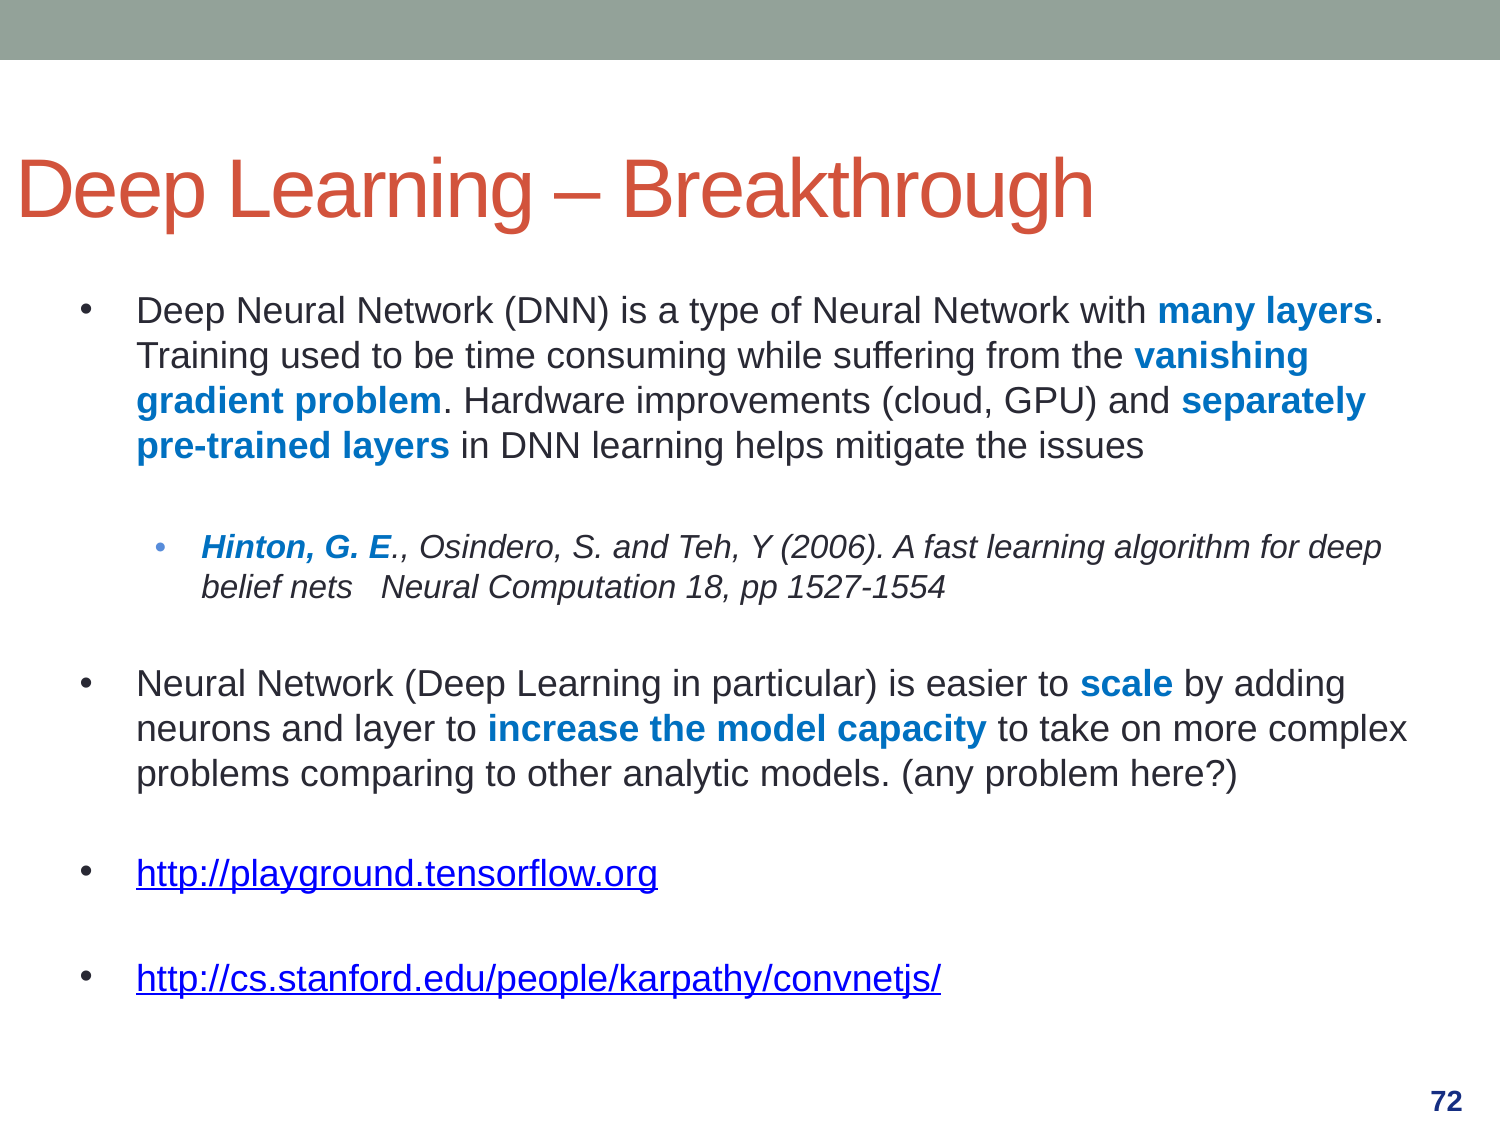

Deep Learning – Breakthrough
Deep Neural Network (DNN) is a type of Neural Network with many layers. Training used to be time consuming while suffering from the vanishing gradient problem. Hardware improvements (cloud, GPU) and separately pre-trained layers in DNN learning helps mitigate the issues

Hinton, G. E., Osindero, S. and Teh, Y (2006). A fast learning algorithm for deep belief nets   Neural Computation 18, pp 1527-1554

Neural Network (Deep Learning in particular) is easier to scale by adding neurons and layer to increase the model capacity to take on more complex problems comparing to other analytic models. (any problem here?)

http://playground.tensorflow.org

http://cs.stanford.edu/people/karpathy/convnetjs/

72